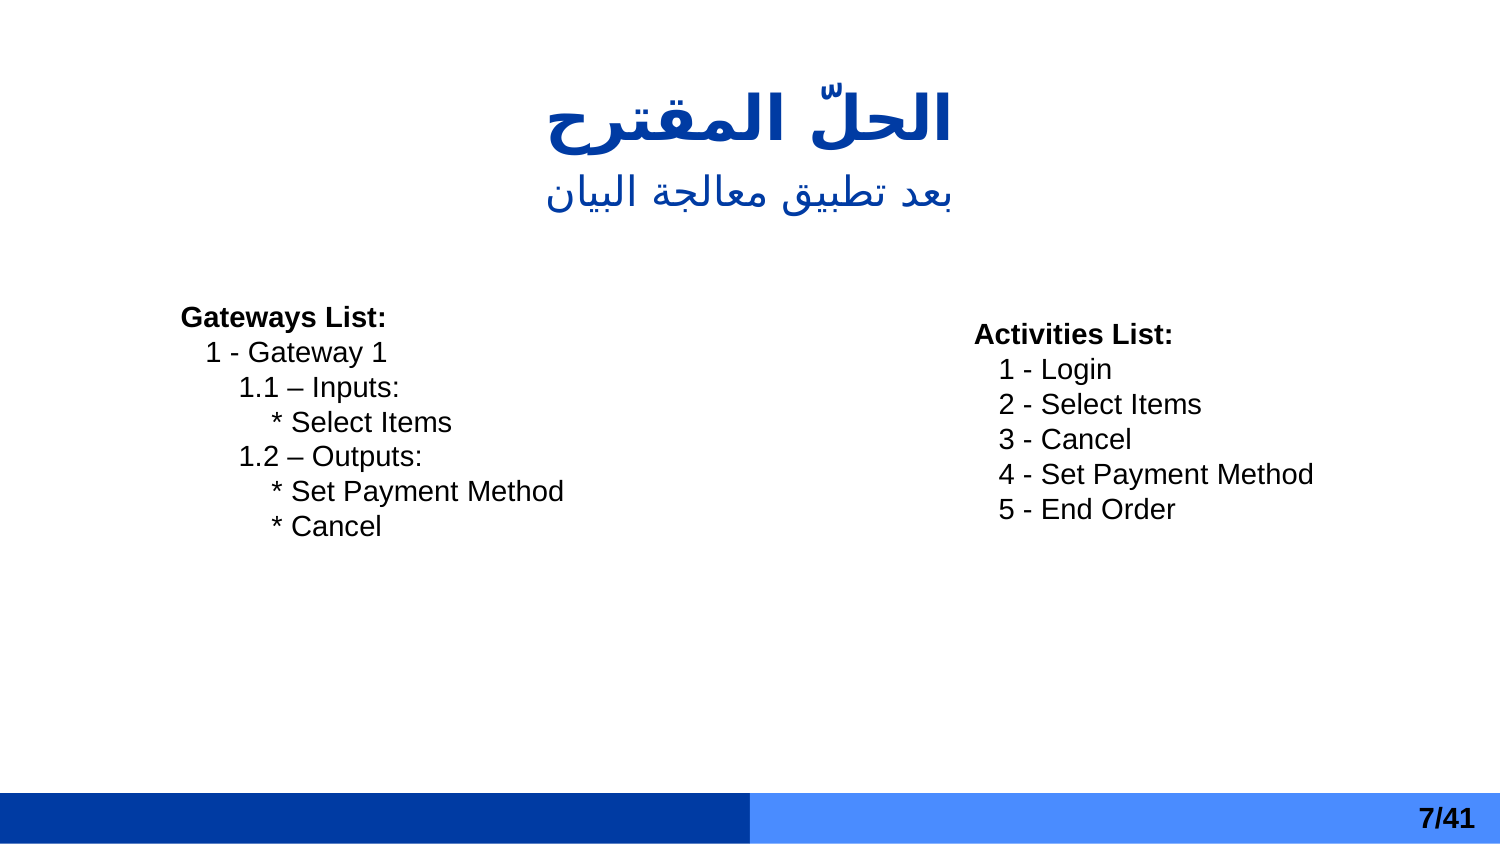

الحلّ المقترح
بعد تطبيق معالجة البيان
Gateways List:
   1 - Gateway 1
       1.1 – Inputs:
           * Select Items
       1.2 – Outputs:
           * Set Payment Method
           * Cancel
Activities List:
   1 - Login
   2 - Select Items
   3 - Cancel
   4 - Set Payment Method
   5 - End Order
7/41